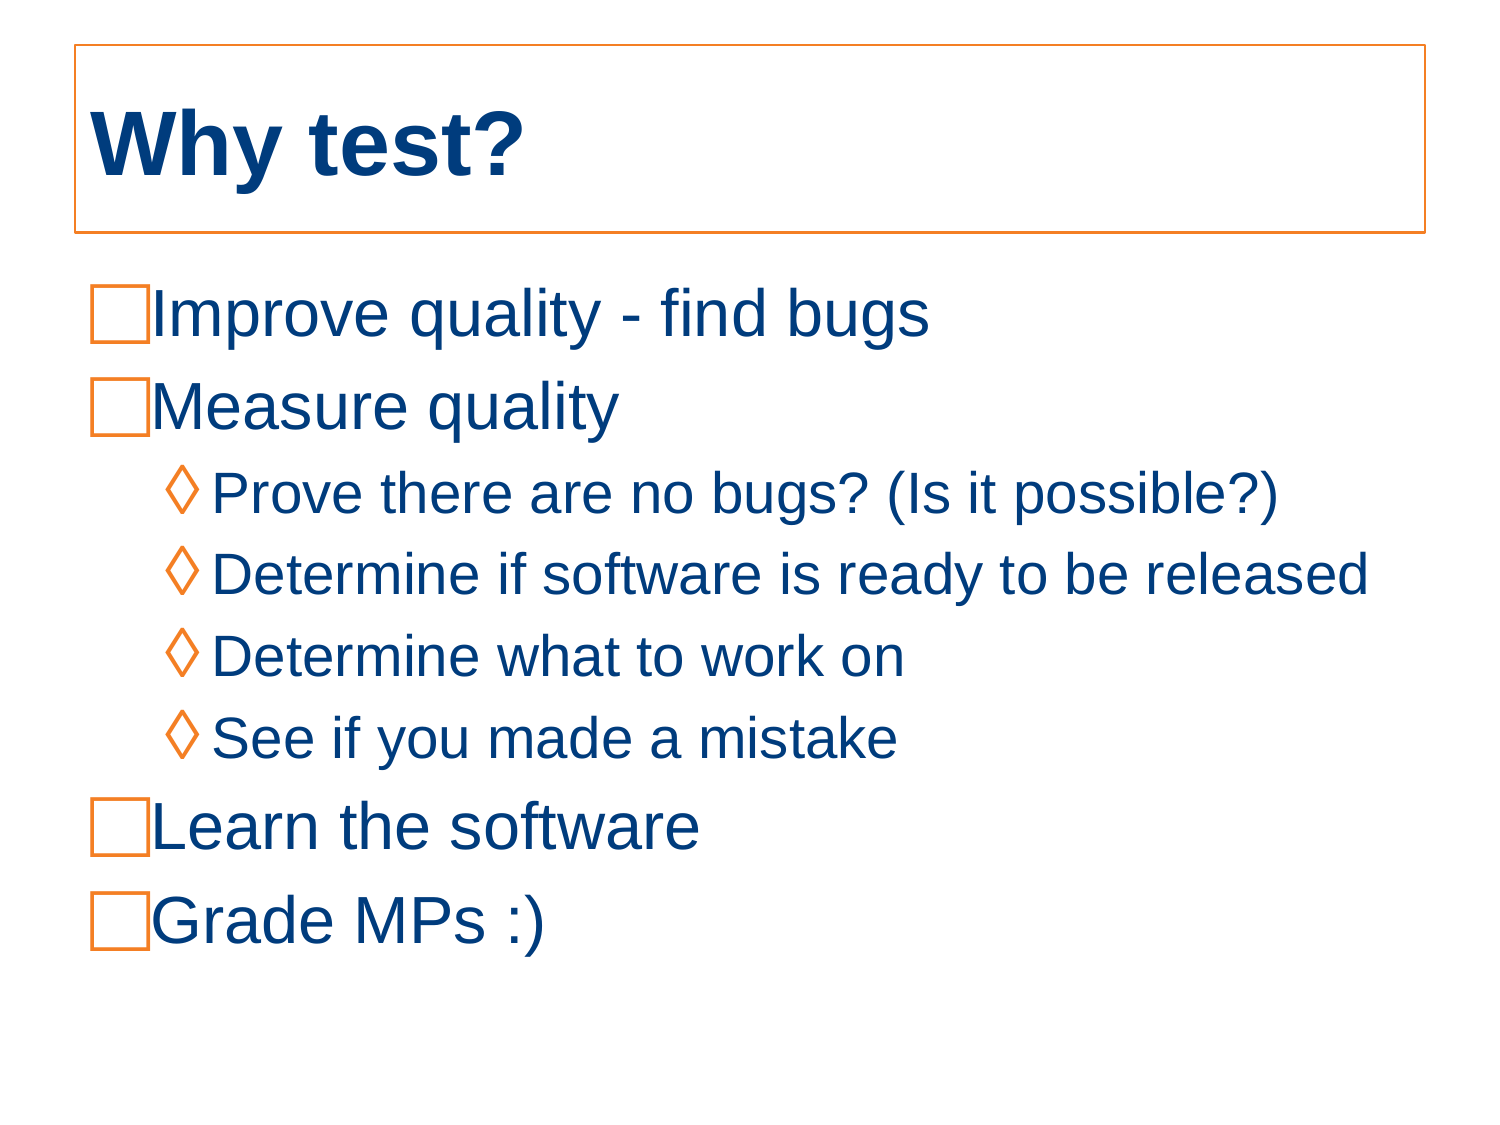

# Why test?
Improve quality - find bugs
Measure quality
Prove there are no bugs? (Is it possible?)
Determine if software is ready to be released
Determine what to work on
See if you made a mistake
Learn the software
Grade MPs :)